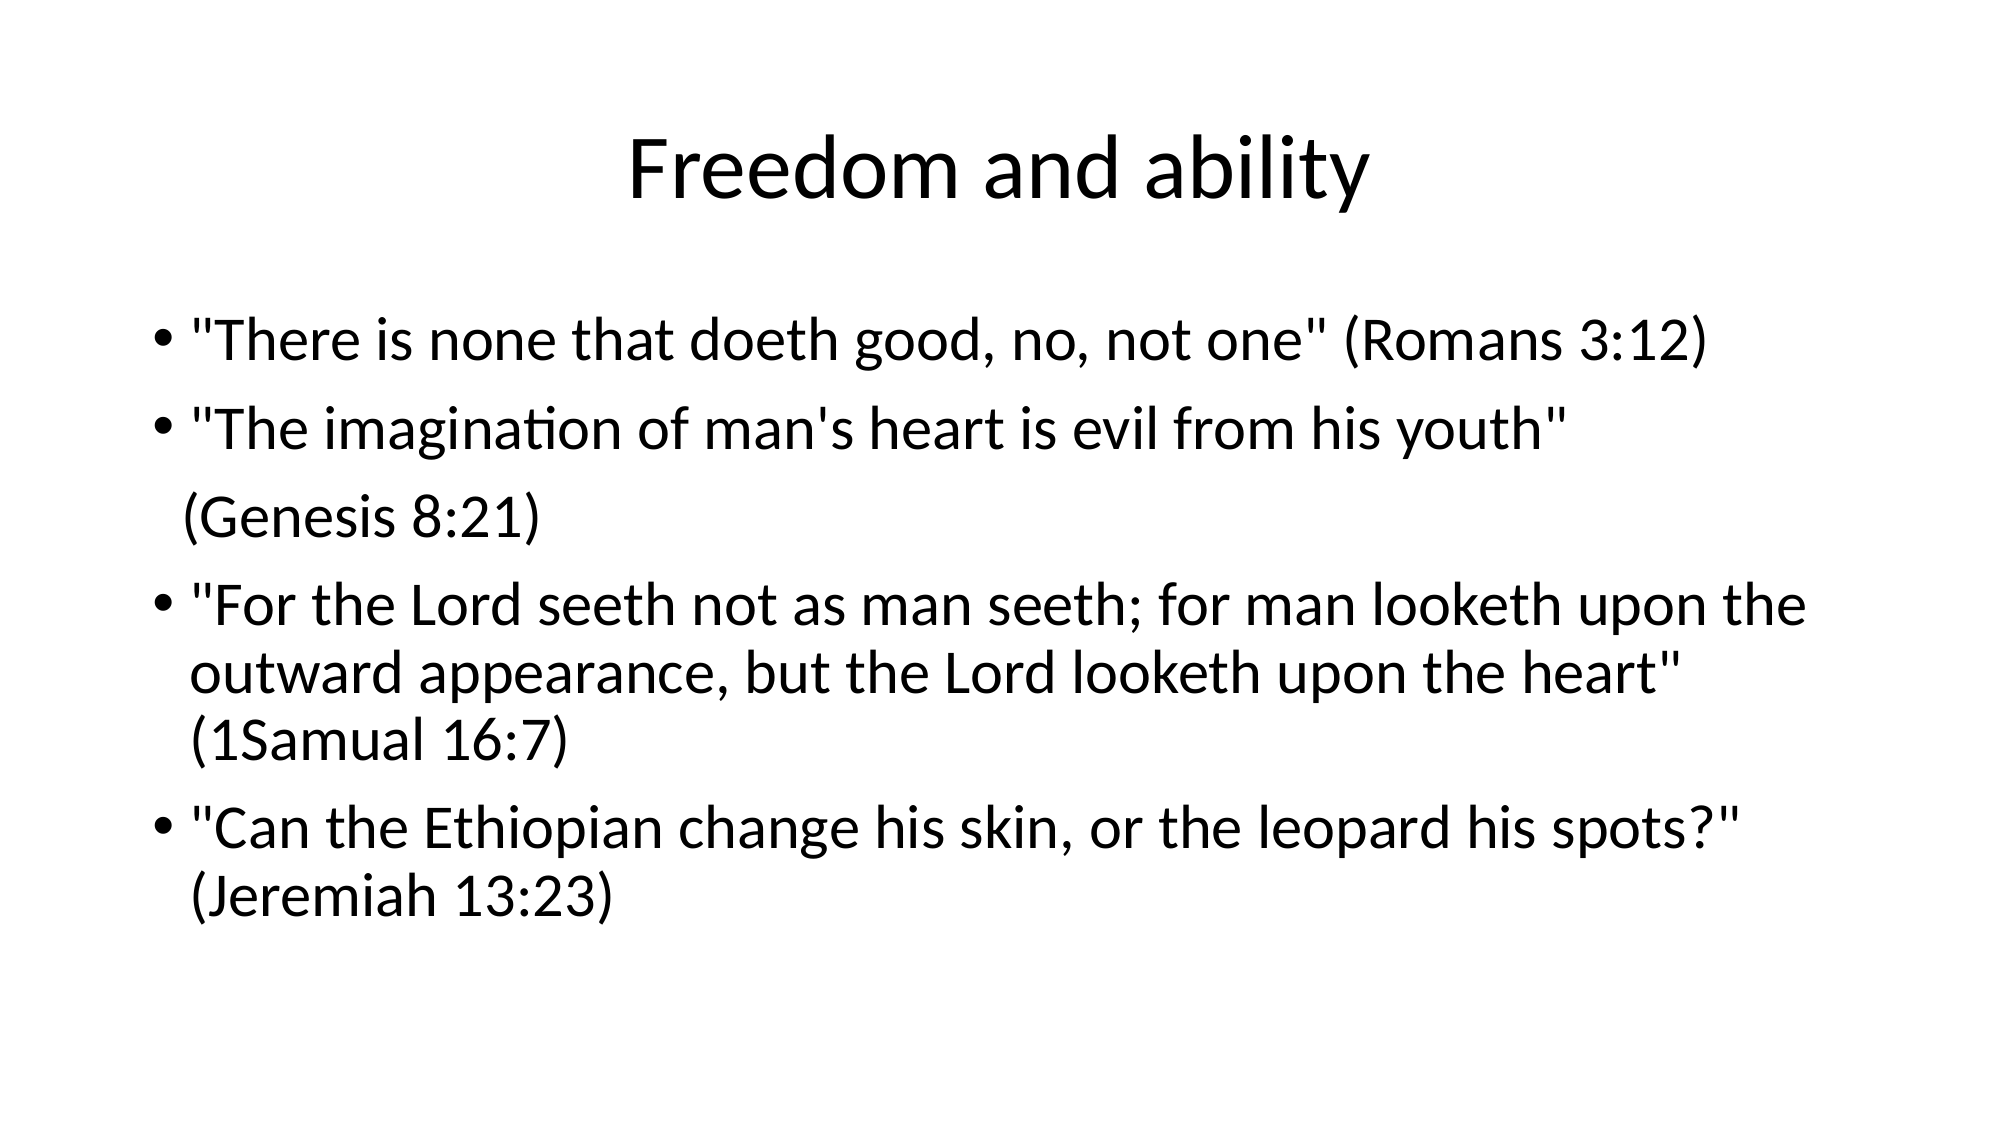

# Freedom and ability
"There is none that doeth good, no, not one" (Romans 3:12)
"The imagination of man's heart is evil from his youth"
  (Genesis 8:21)
"For the Lord seeth not as man seeth; for man looketh upon the outward appearance, but the Lord looketh upon the heart" (1Samual 16:7)
"Can the Ethiopian change his skin, or the leopard his spots?" (Jeremiah 13:23)